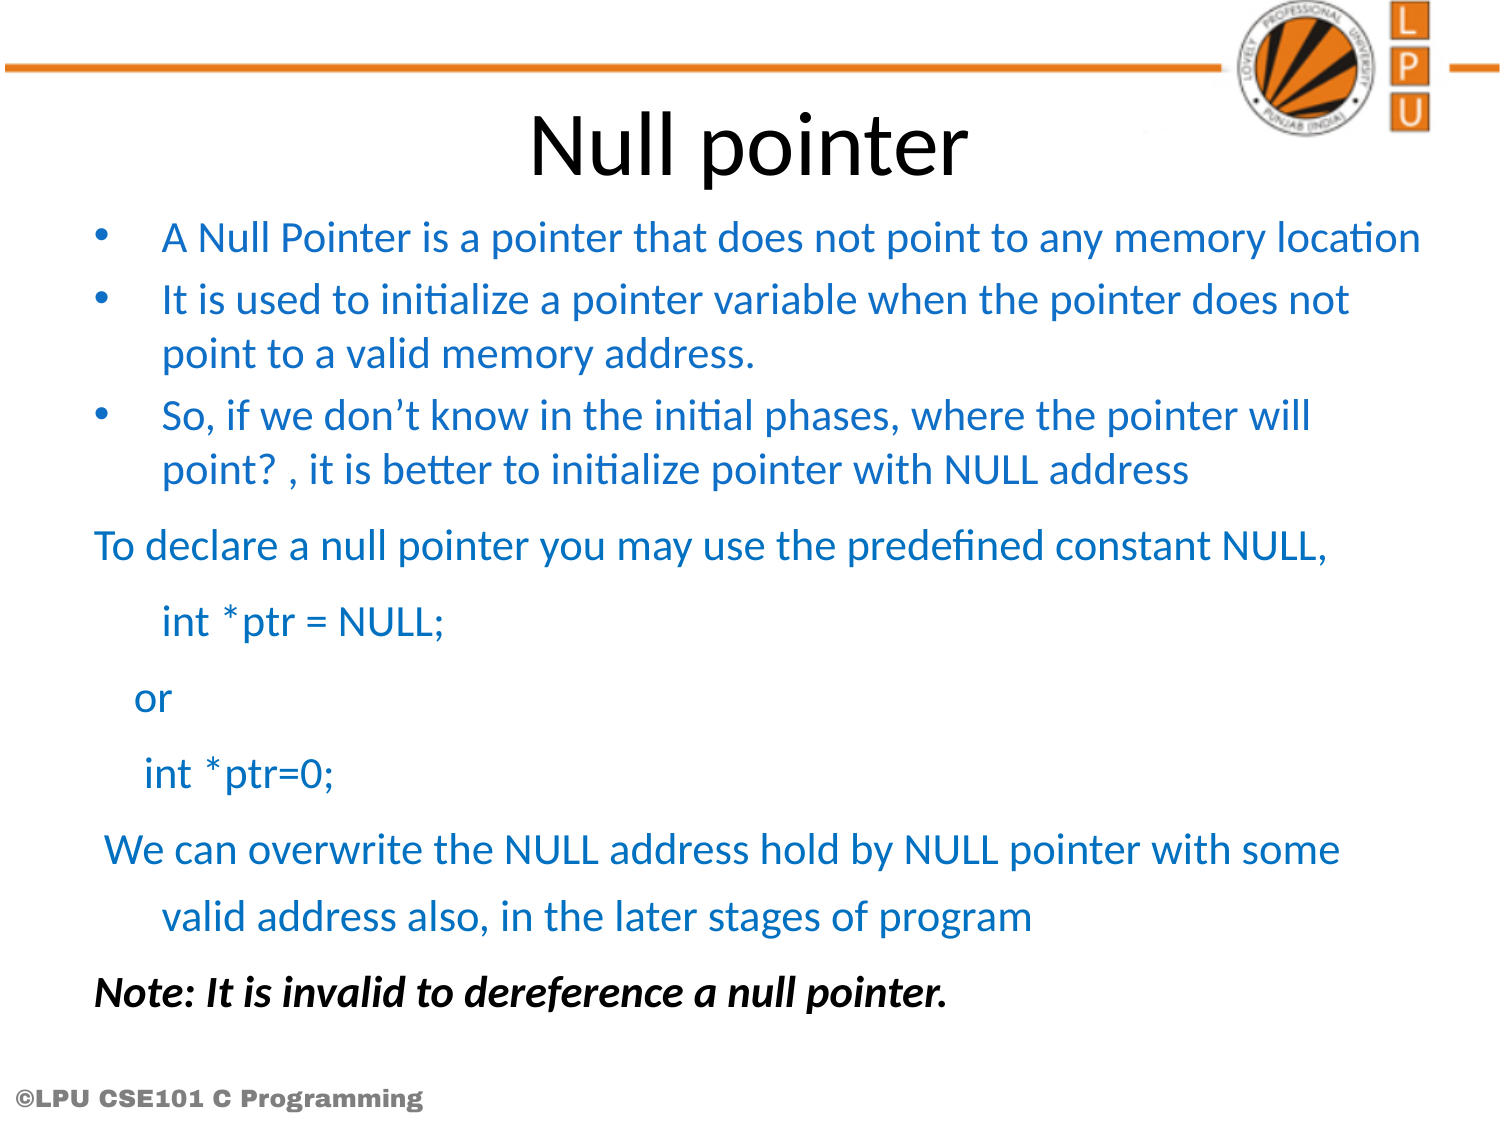

# Null pointer
A Null Pointer is a pointer that does not point to any memory location
It is used to initialize a pointer variable when the pointer does not point to a valid memory address.
So, if we don’t know in the initial phases, where the pointer will point? , it is better to initialize pointer with NULL address
To declare a null pointer you may use the predefined constant NULL,
	int *ptr = NULL;
    or
     int *ptr=0;
 We can overwrite the NULL address hold by NULL pointer with some valid address also, in the later stages of program
Note: It is invalid to dereference a null pointer.